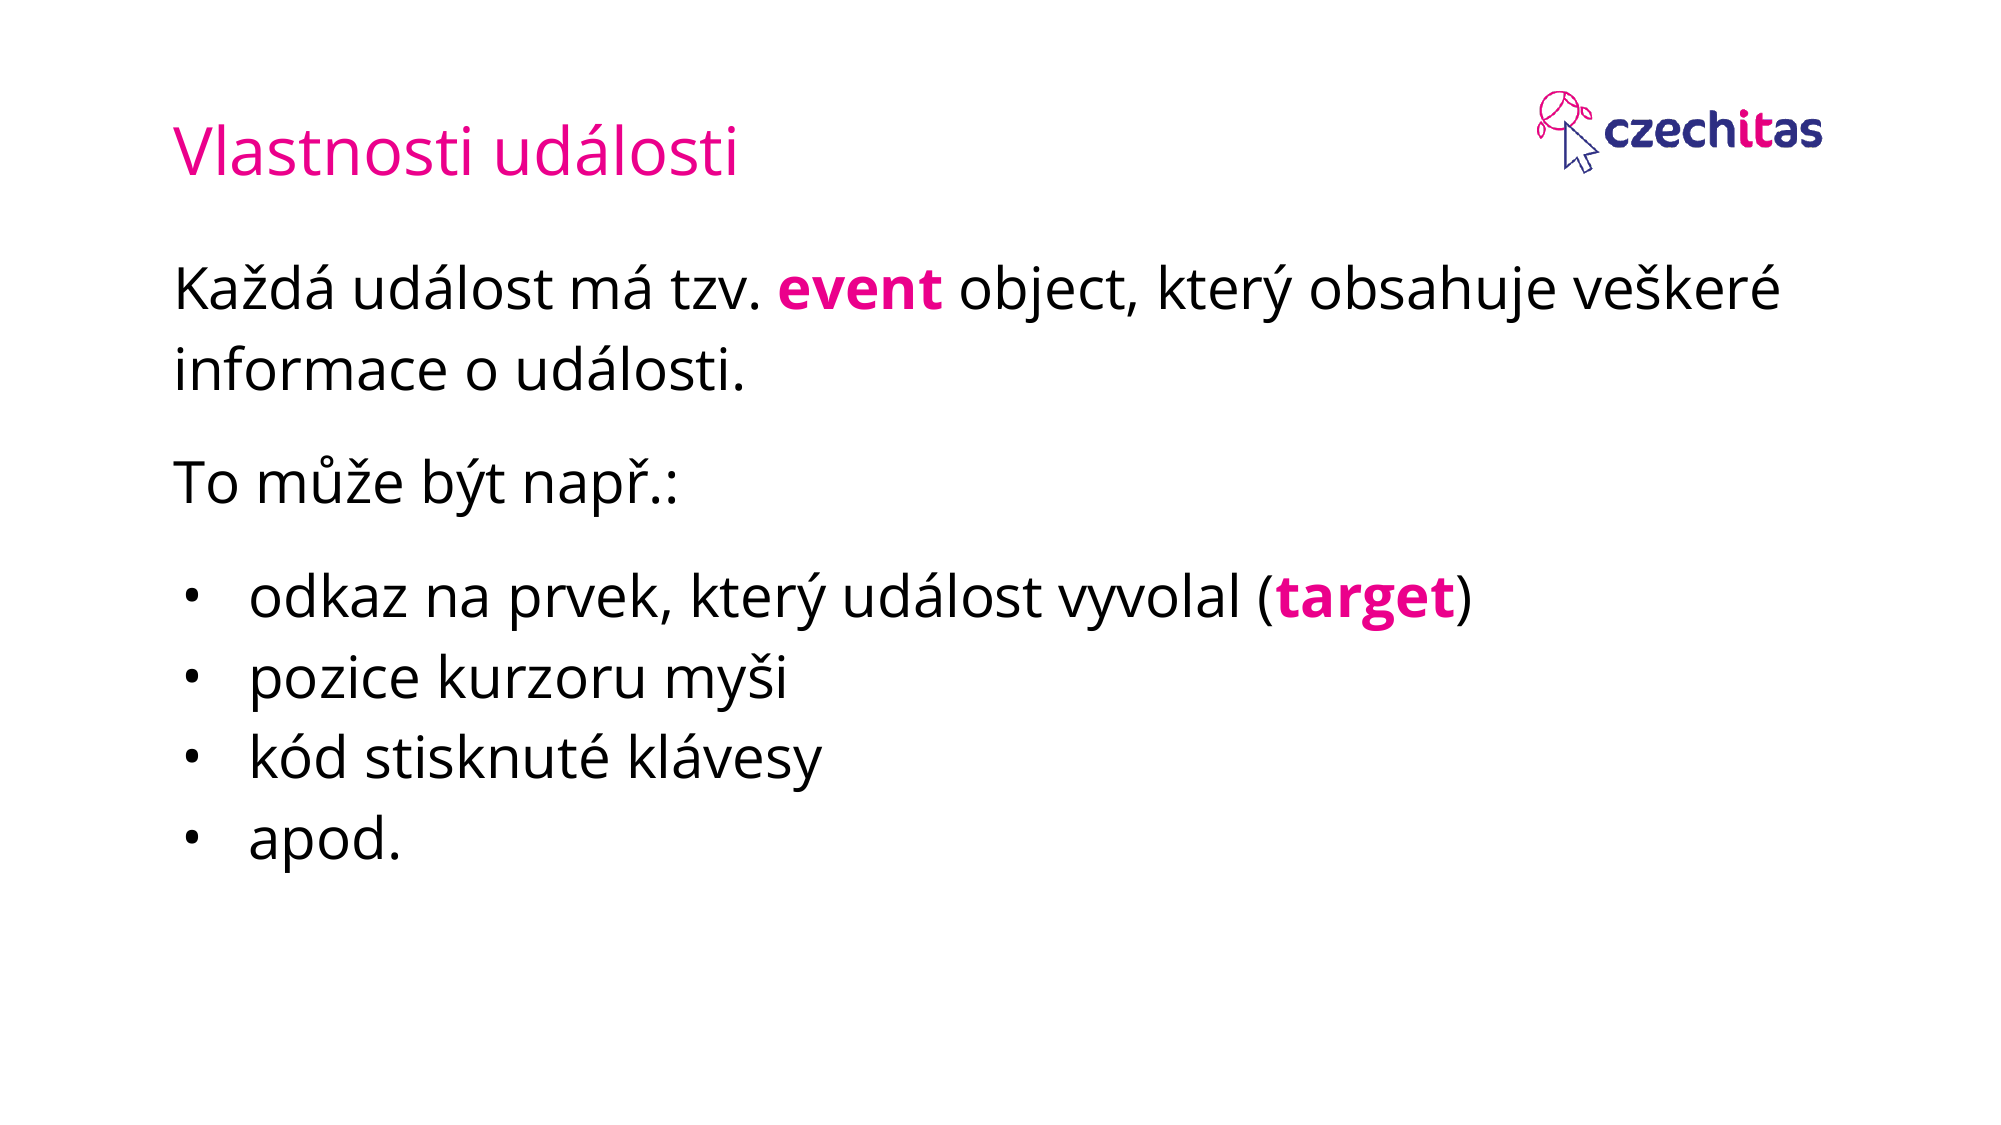

Vlastnosti události
Každá událost má tzv. event object, který obsahuje veškeré informace o události.
To může být např.:
odkaz na prvek, který událost vyvolal (target)
pozice kurzoru myši
kód stisknuté klávesy
apod.